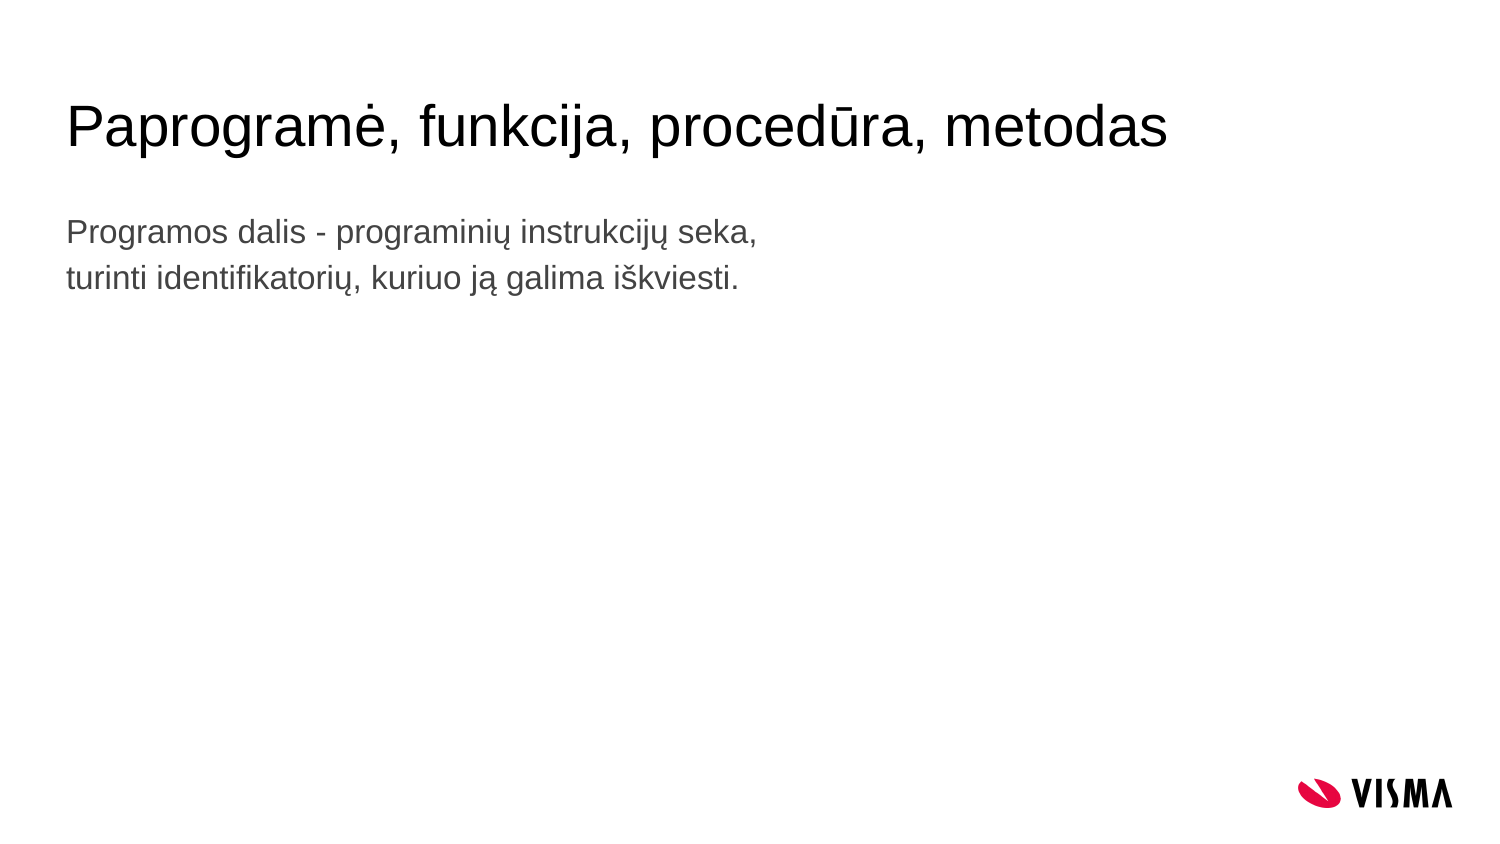

# Paprogramė, funkcija, procedūra, metodas
Programos dalis - programinių instrukcijų seka,
turinti identifikatorių, kuriuo ją galima iškviesti.